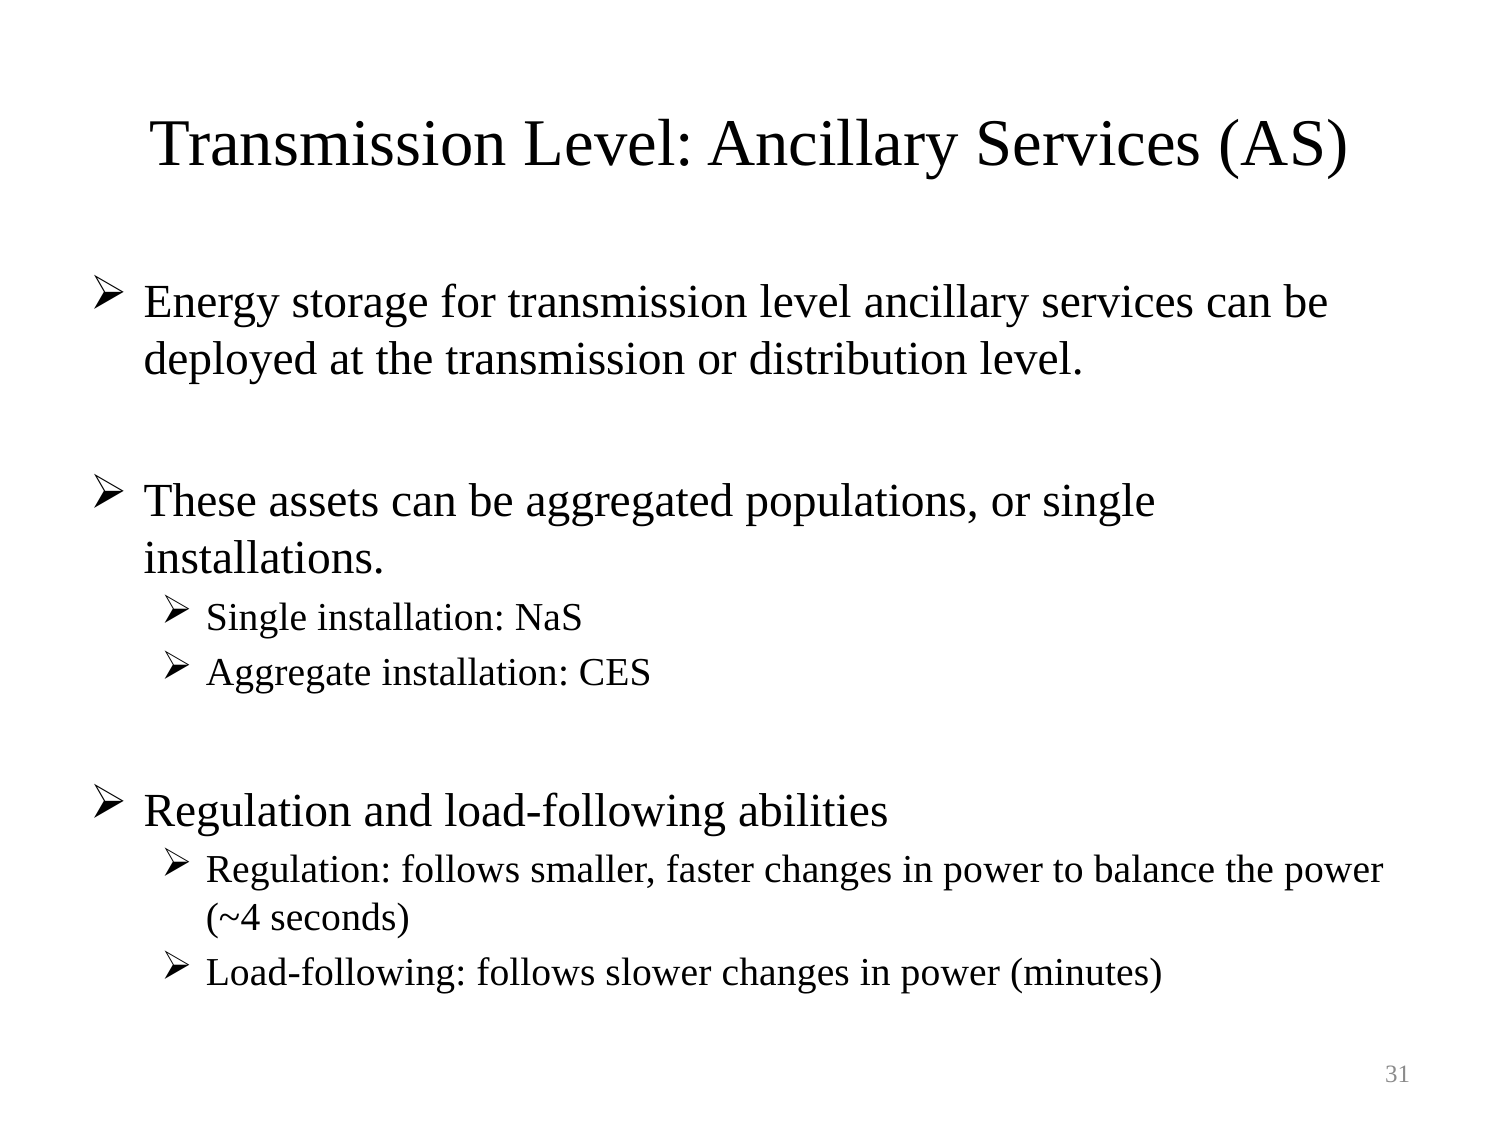

# Transmission Level: Ancillary Services (AS)
Energy storage for transmission level ancillary services can be deployed at the transmission or distribution level.

These assets can be aggregated populations, or single installations.
Single installation: NaS
Aggregate installation: CES

Regulation and load-following abilities
Regulation: follows smaller, faster changes in power to balance the power (~4 seconds)
Load-following: follows slower changes in power (minutes)
31